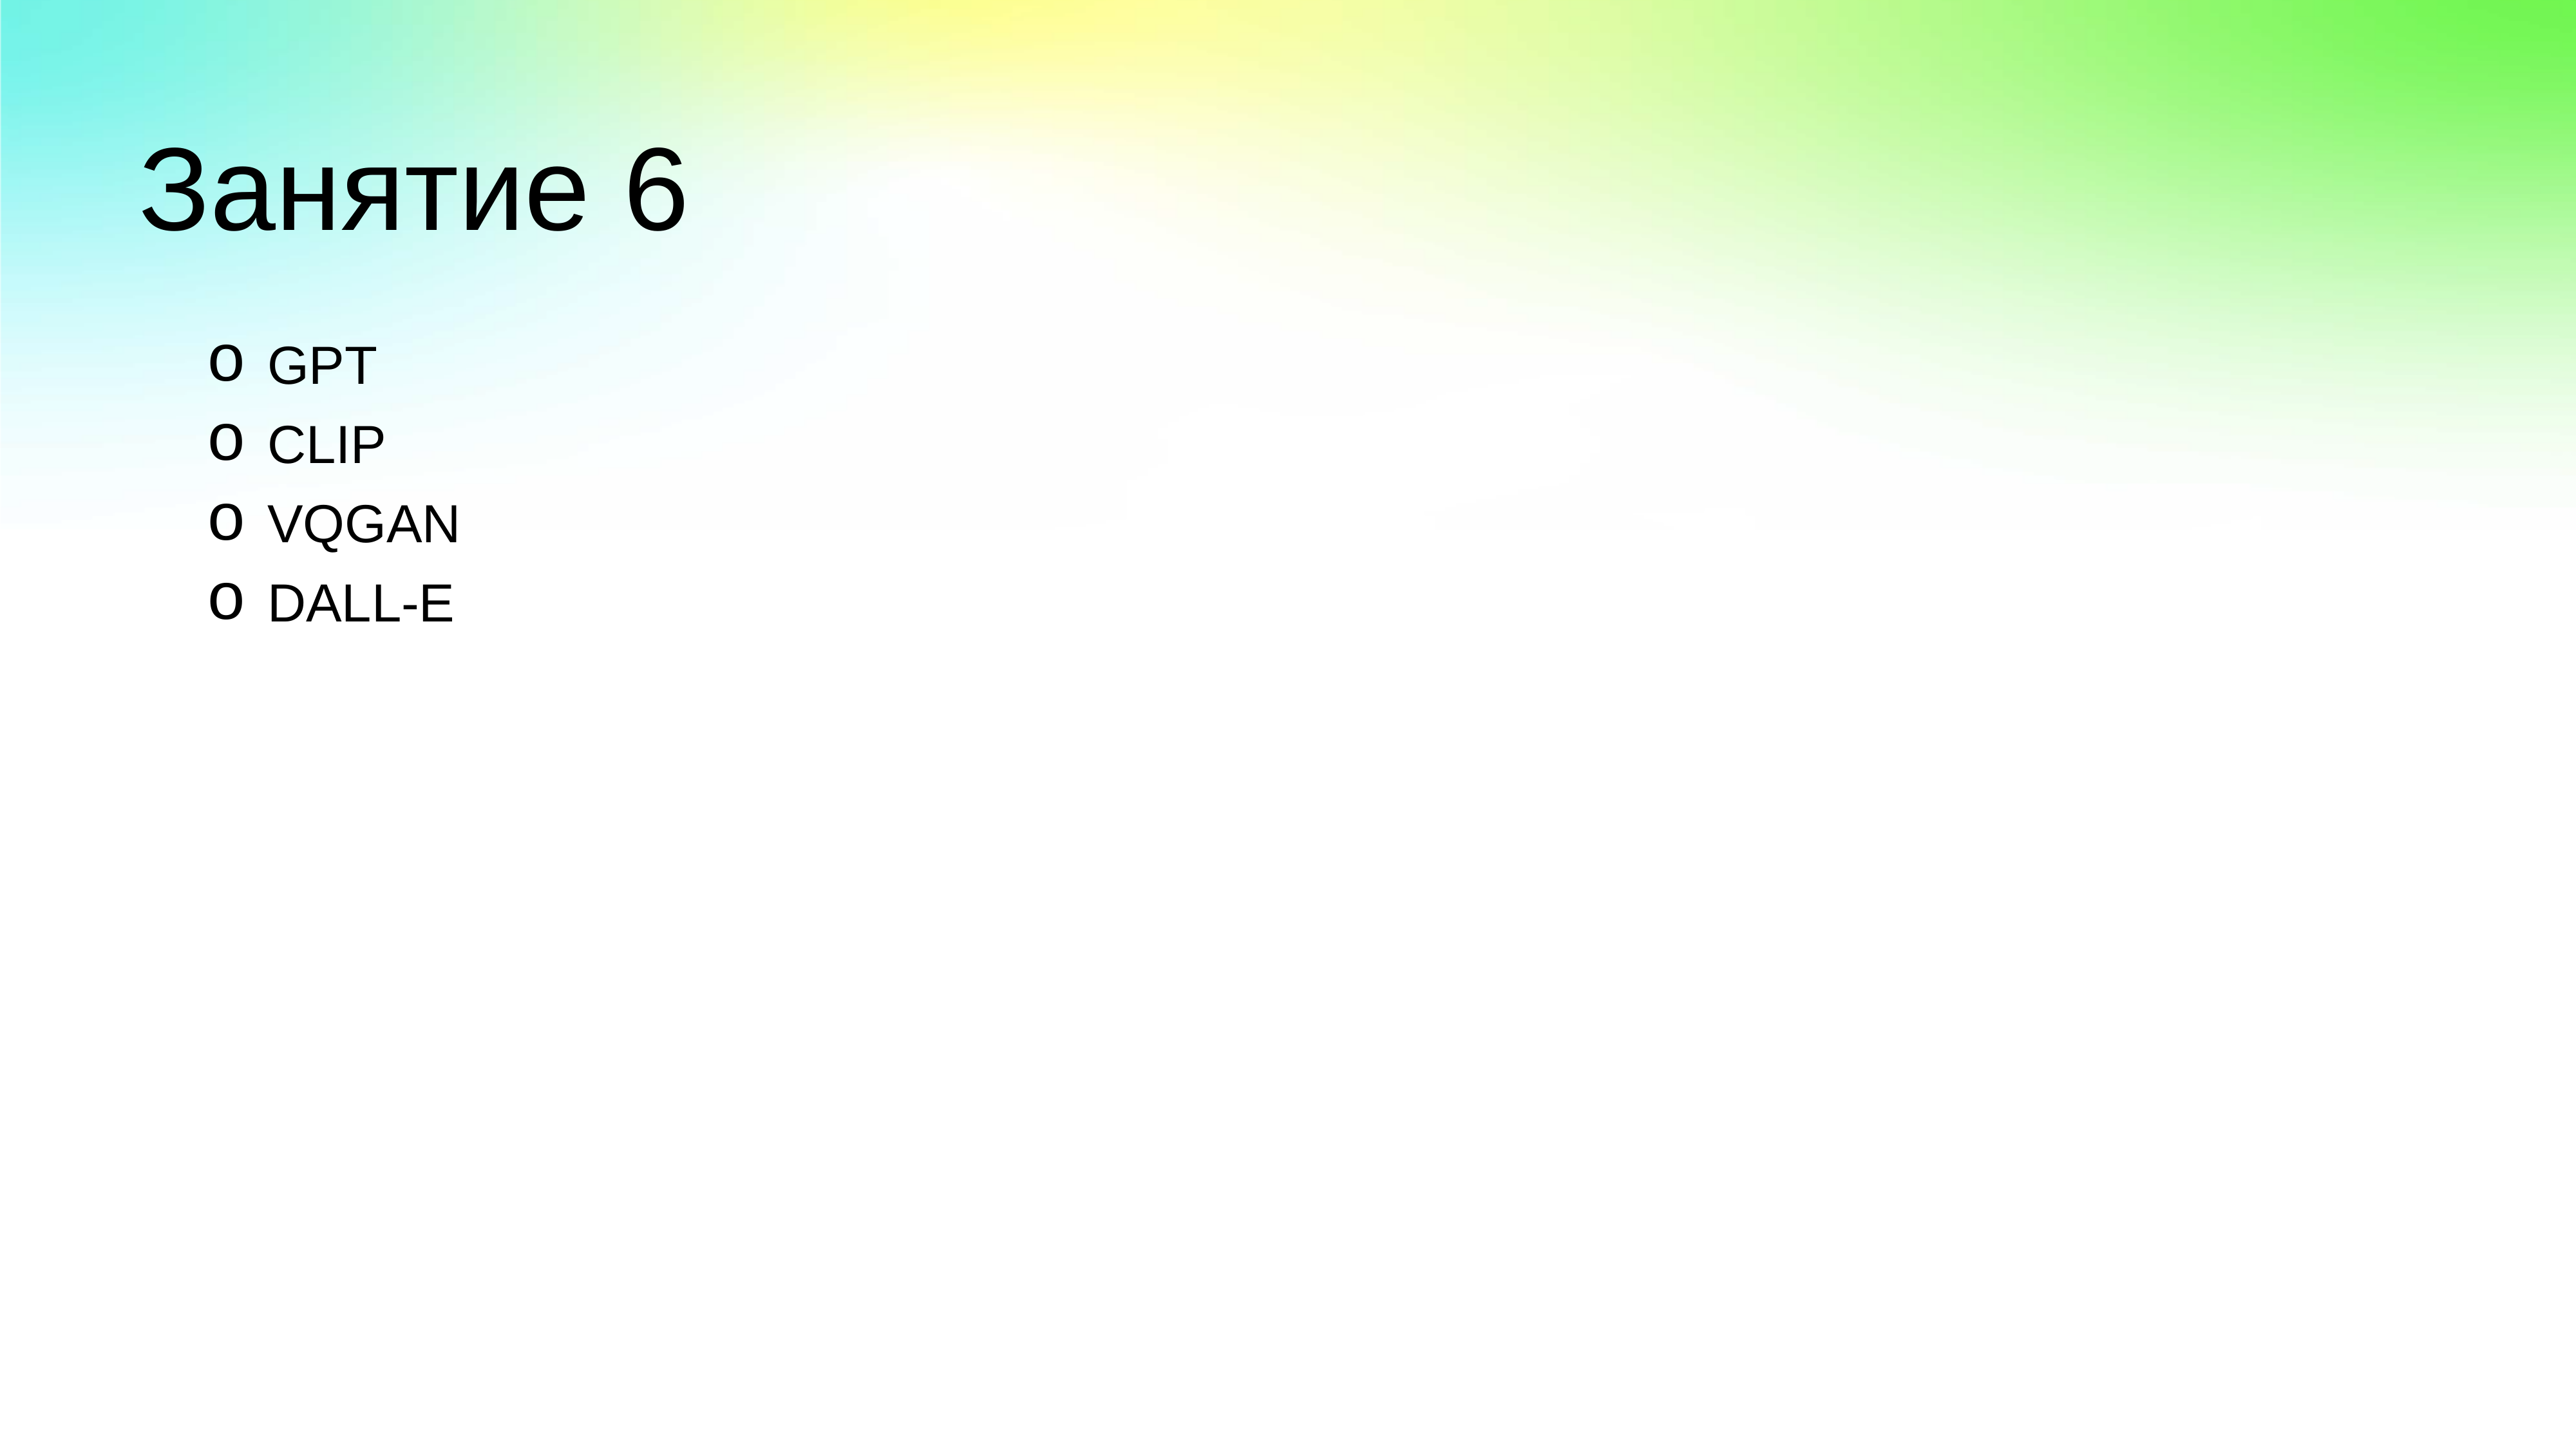

# Занятие 6
GPT
CLIP
VQGAN
DALL-E